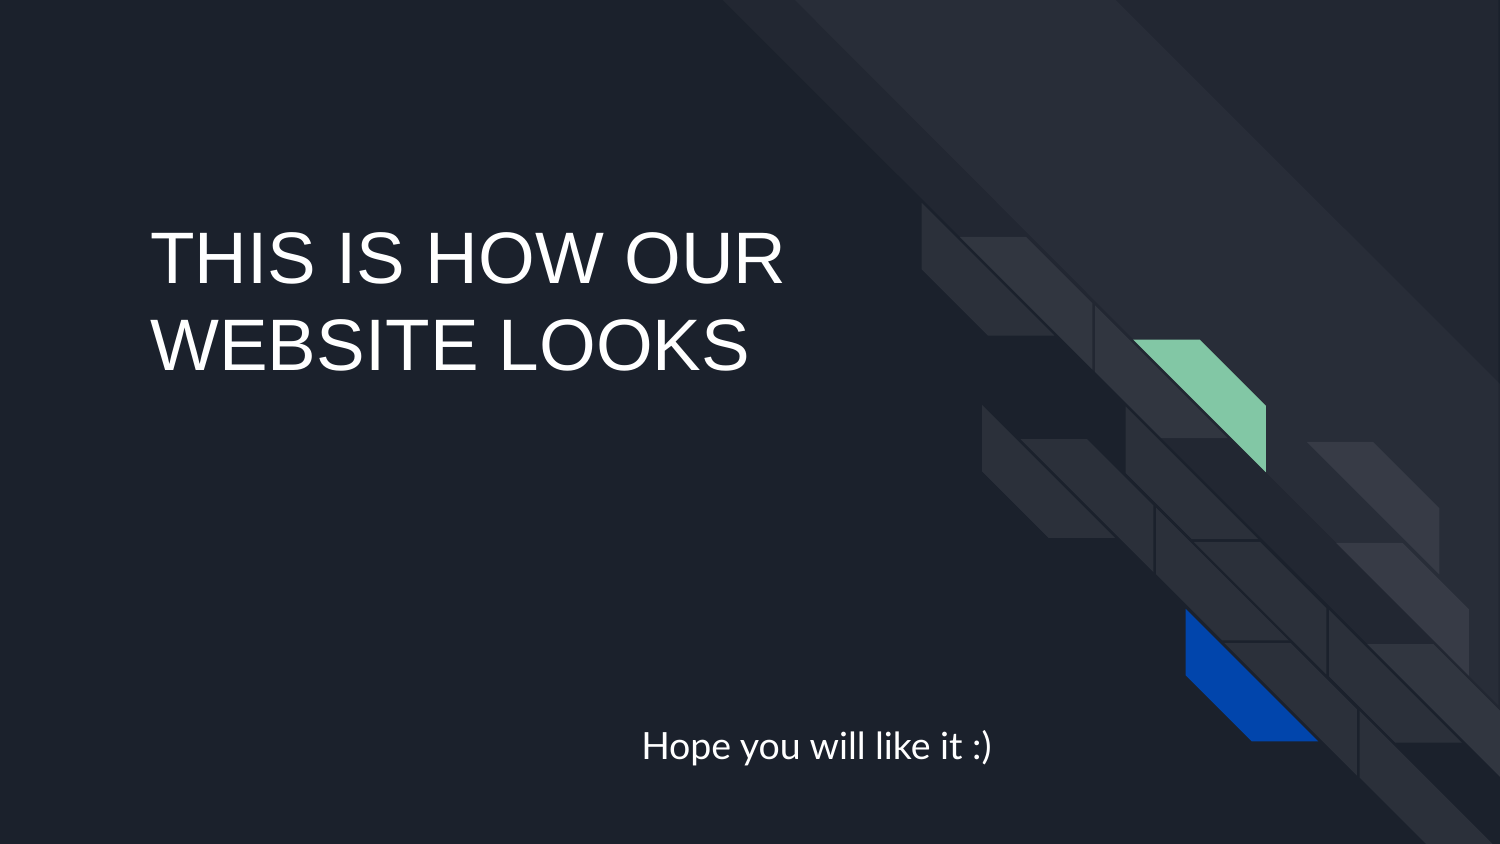

# THIS IS HOW OUR WEBSITE LOOKS
Hope you will like it :)